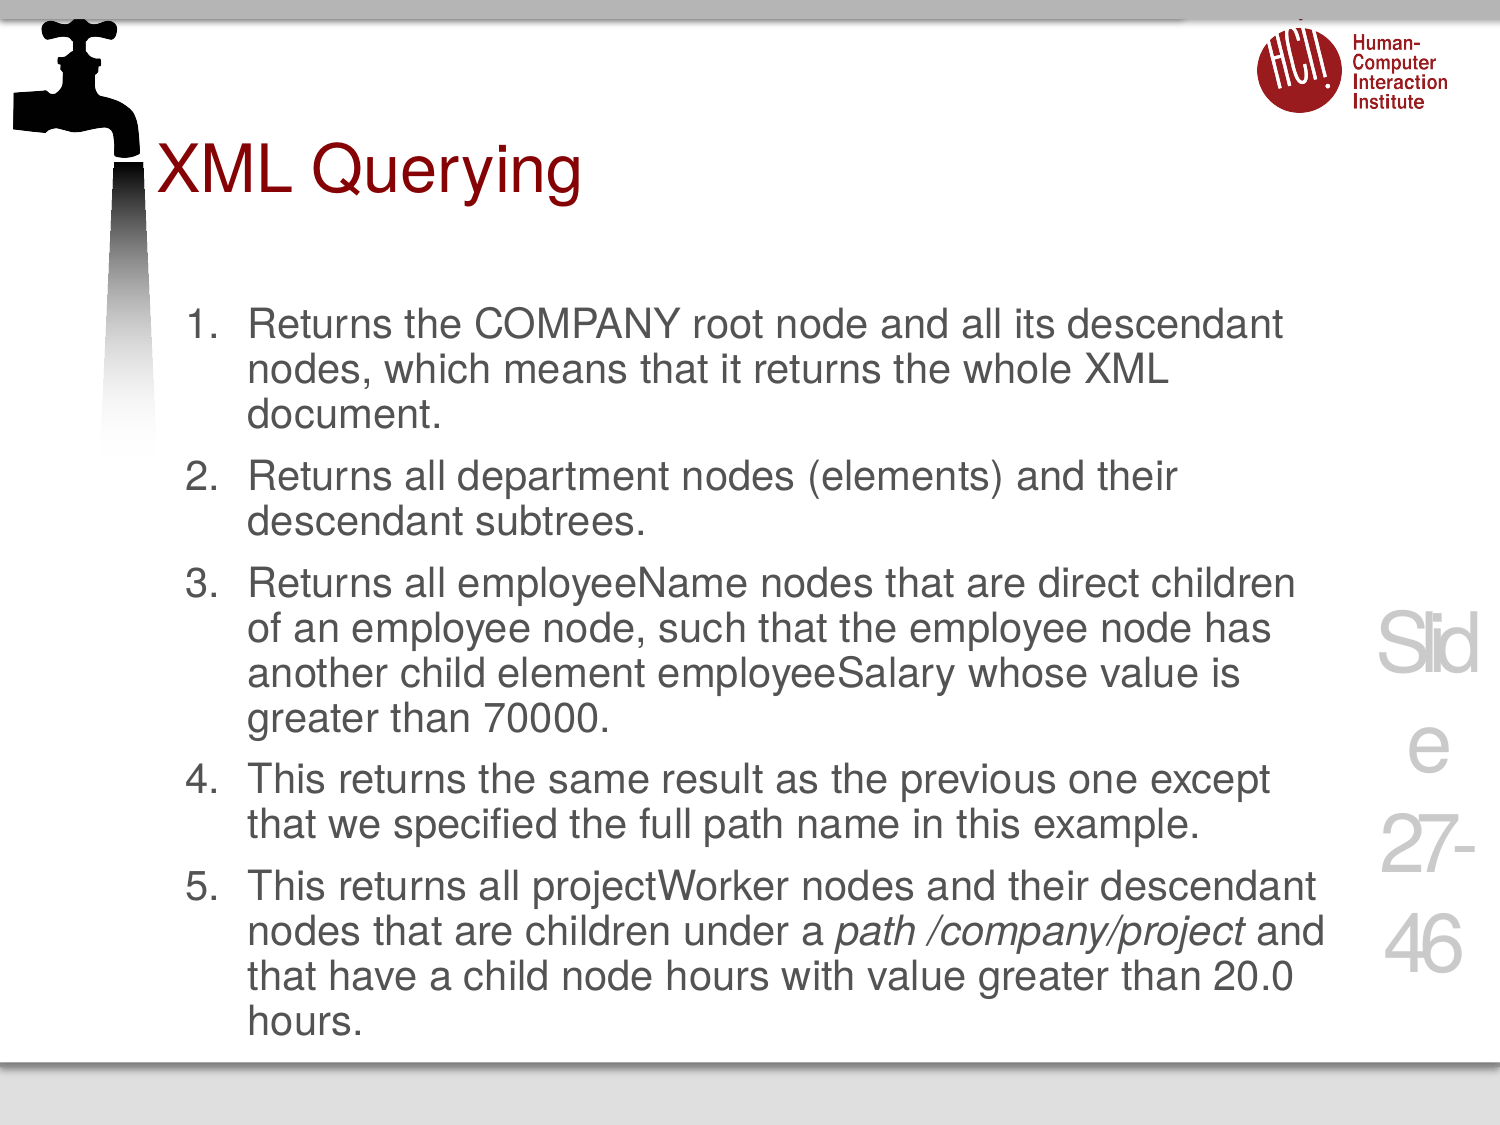

# XML Querying

Returns the COMPANY root node and all its descendant nodes, which means that it returns the whole XML document.
Returns all department nodes (elements) and their descendant subtrees.
Returns all employeeName nodes that are direct children of an employee node, such that the employee node has another child element employeeSalary whose value is greater than 70000.
This returns the same result as the previous one except that we specified the full path name in this example.
This returns all projectWorker nodes and their descendant nodes that are children under a path /company/project and that have a child node hours with value greater than 20.0 hours.
Slide 27- 46